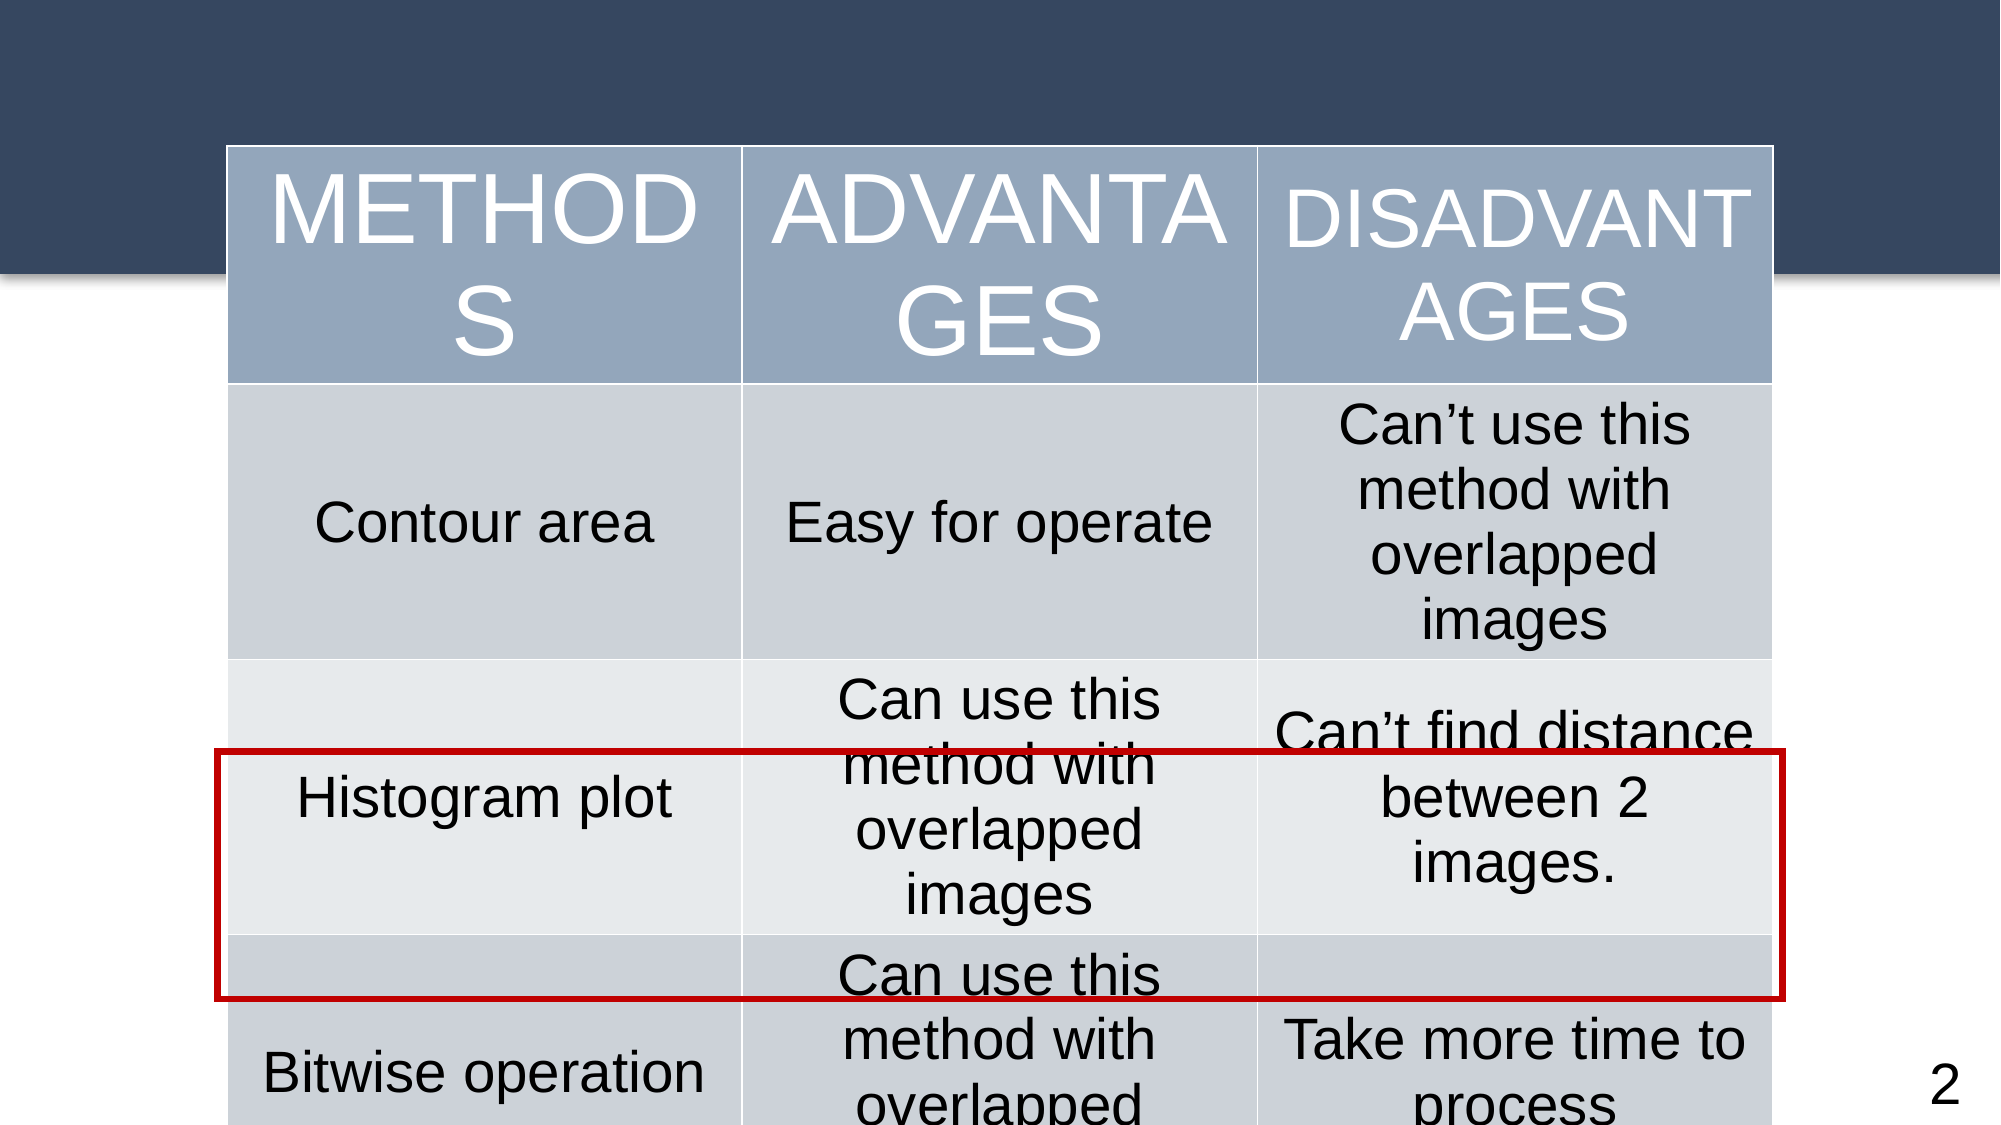

| METHODS | ADVANTAGES | DISADVANTAGES |
| --- | --- | --- |
| Contour area | Easy for operate | Can’t use this method with overlapped images |
| Histogram plot | Can use this method with overlapped images | Can’t find distance between 2 images. |
| Bitwise operation | Can use this method with overlapped images | Take more time to process |

23